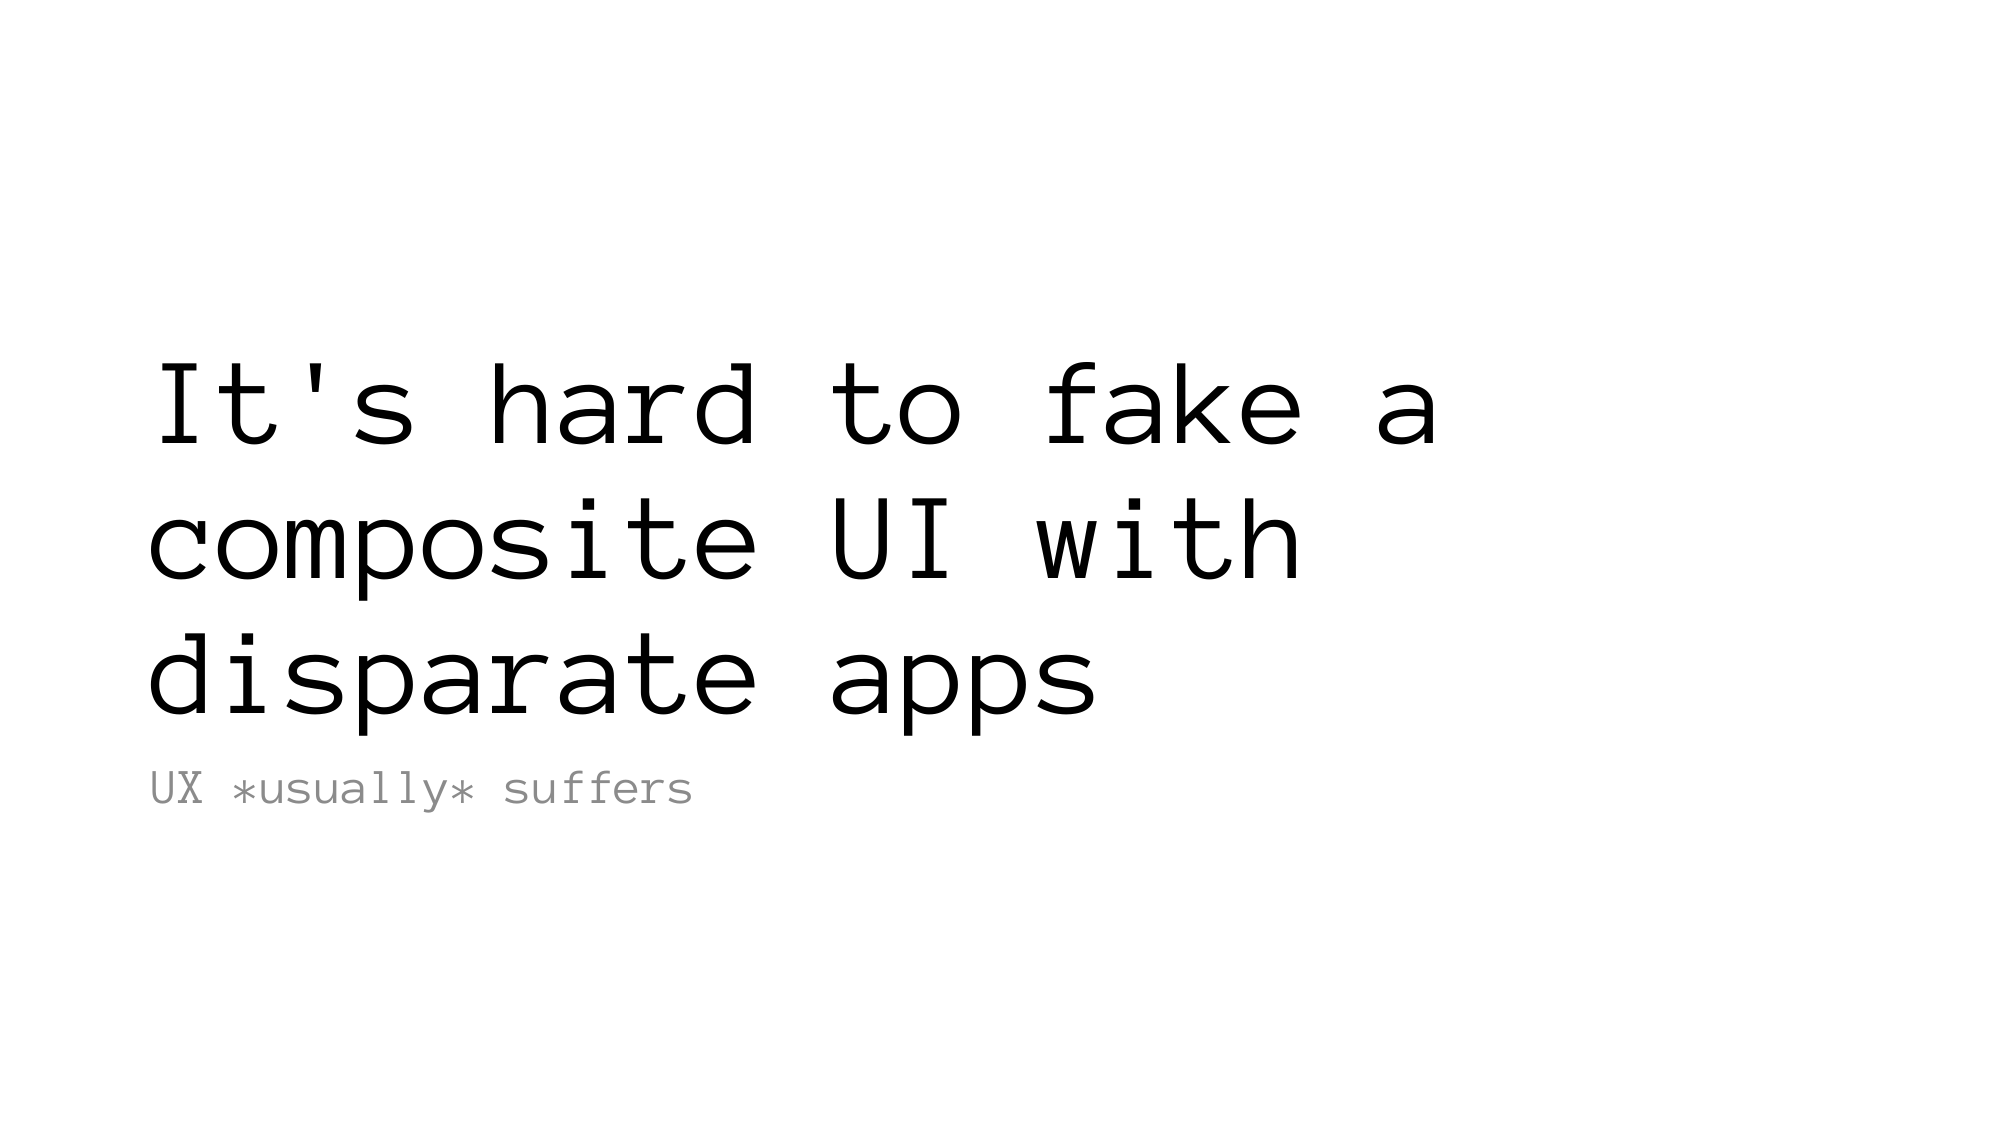

# It's hard to fake a composite UI with disparate apps
UX *usually* suffers